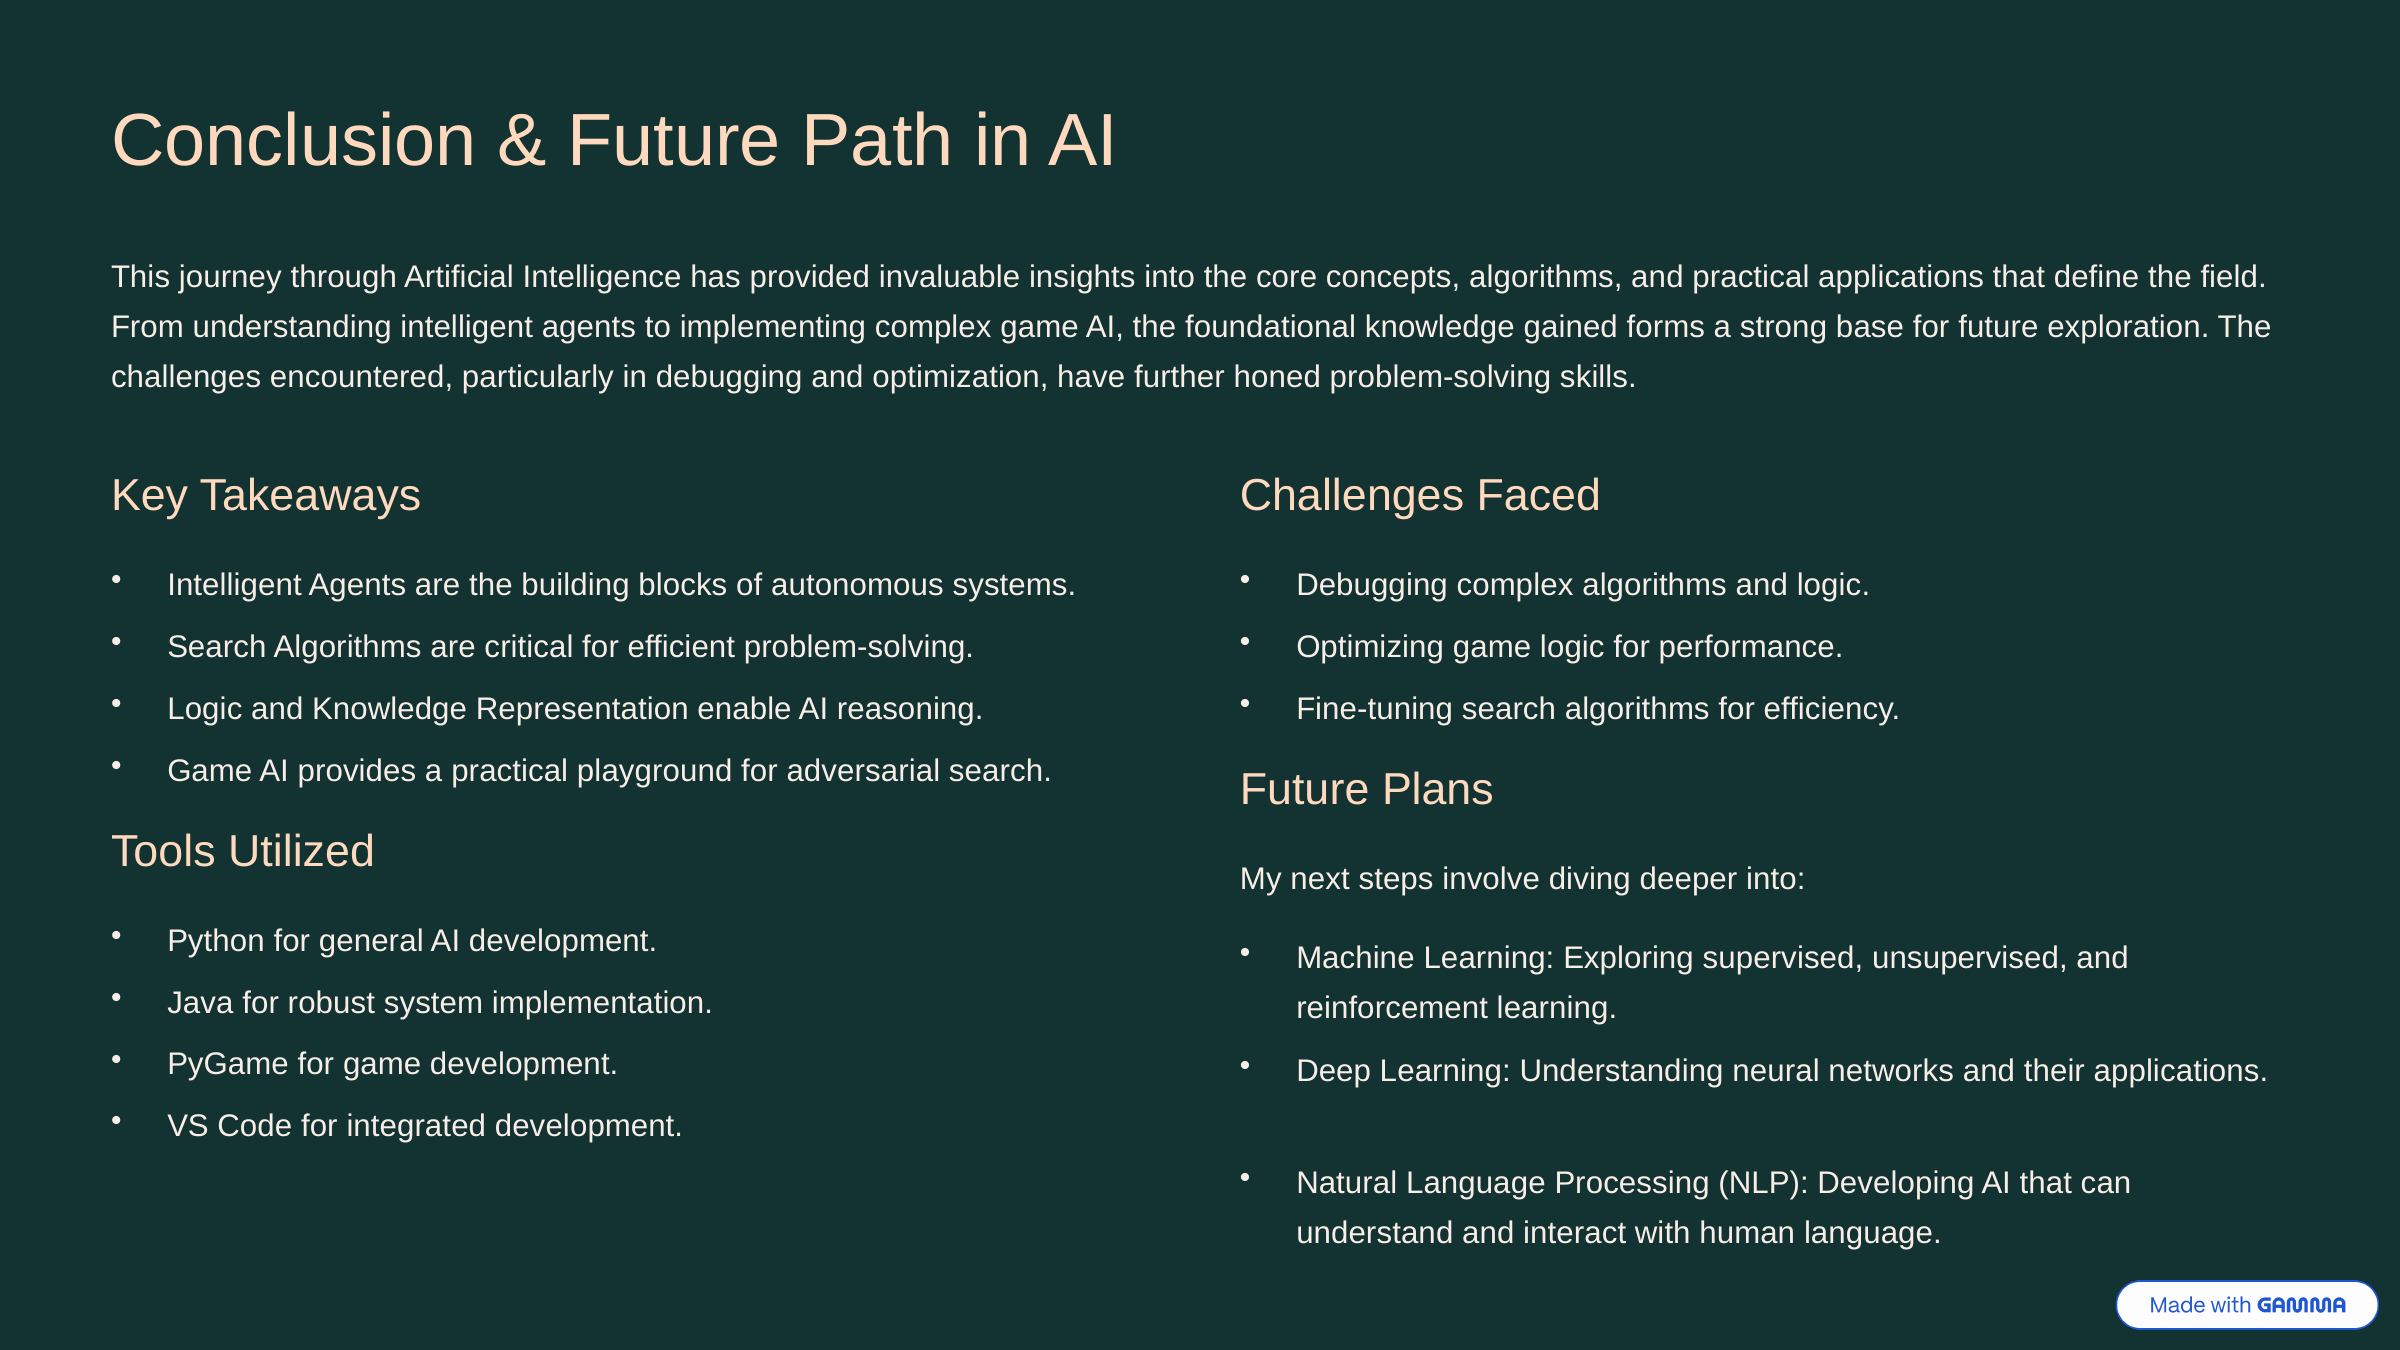

Conclusion & Future Path in AI
This journey through Artificial Intelligence has provided invaluable insights into the core concepts, algorithms, and practical applications that define the field. From understanding intelligent agents to implementing complex game AI, the foundational knowledge gained forms a strong base for future exploration. The challenges encountered, particularly in debugging and optimization, have further honed problem-solving skills.
Key Takeaways
Challenges Faced
Intelligent Agents are the building blocks of autonomous systems.
Debugging complex algorithms and logic.
Search Algorithms are critical for efficient problem-solving.
Optimizing game logic for performance.
Logic and Knowledge Representation enable AI reasoning.
Fine-tuning search algorithms for efficiency.
Game AI provides a practical playground for adversarial search.
Future Plans
Tools Utilized
My next steps involve diving deeper into:
Python for general AI development.
Machine Learning: Exploring supervised, unsupervised, and reinforcement learning.
Java for robust system implementation.
PyGame for game development.
Deep Learning: Understanding neural networks and their applications.
VS Code for integrated development.
Natural Language Processing (NLP): Developing AI that can understand and interact with human language.